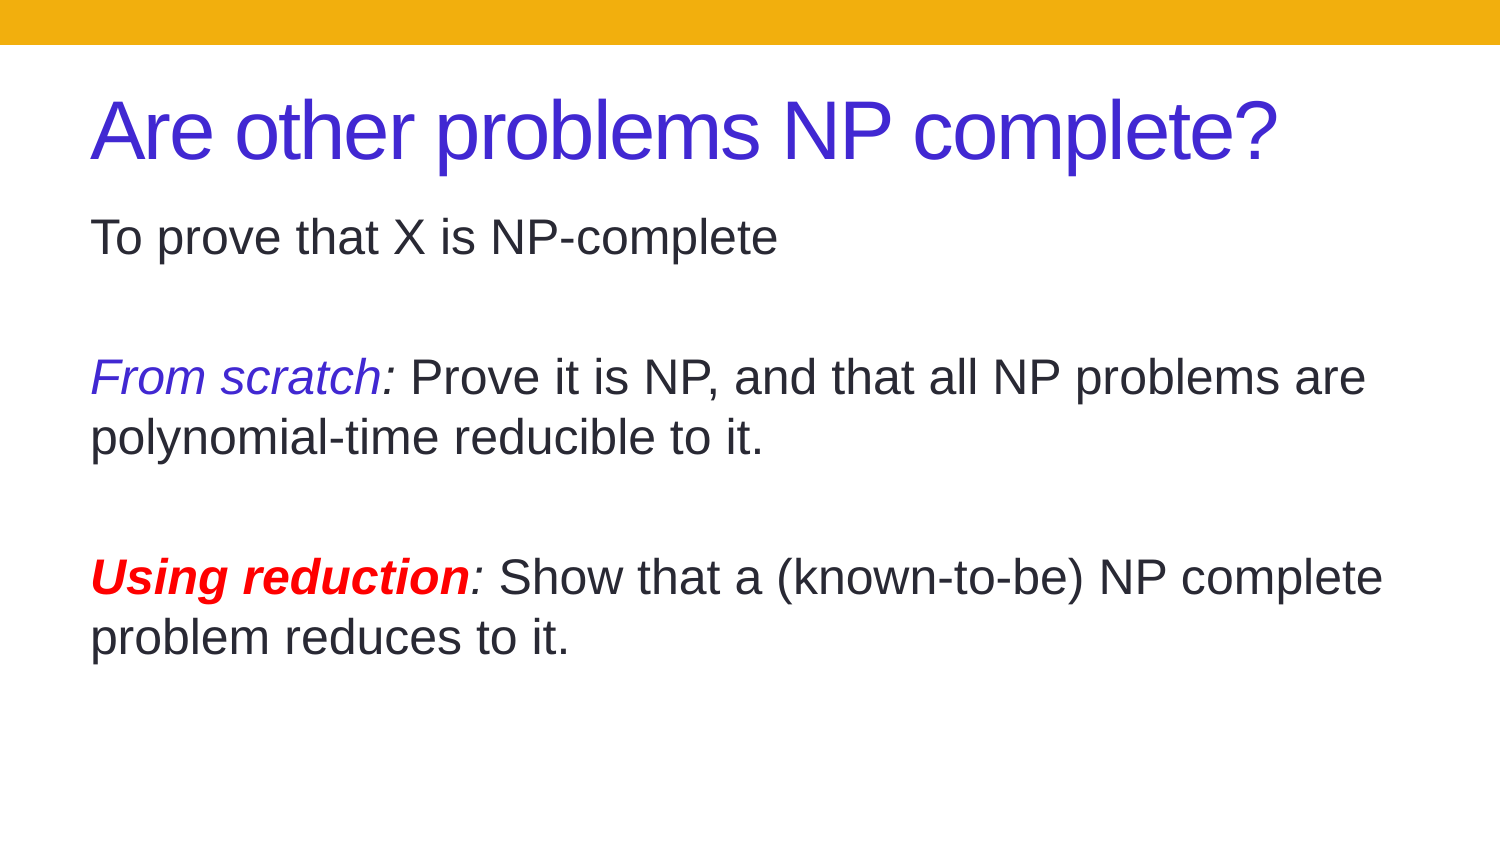

# Are other problems NP complete?
To prove that X is NP-complete

From scratch: Prove it is NP, and that all NP problems are polynomial-time reducible to it.

Using reduction: Show that a (known-to-be) NP complete problem reduces to it.